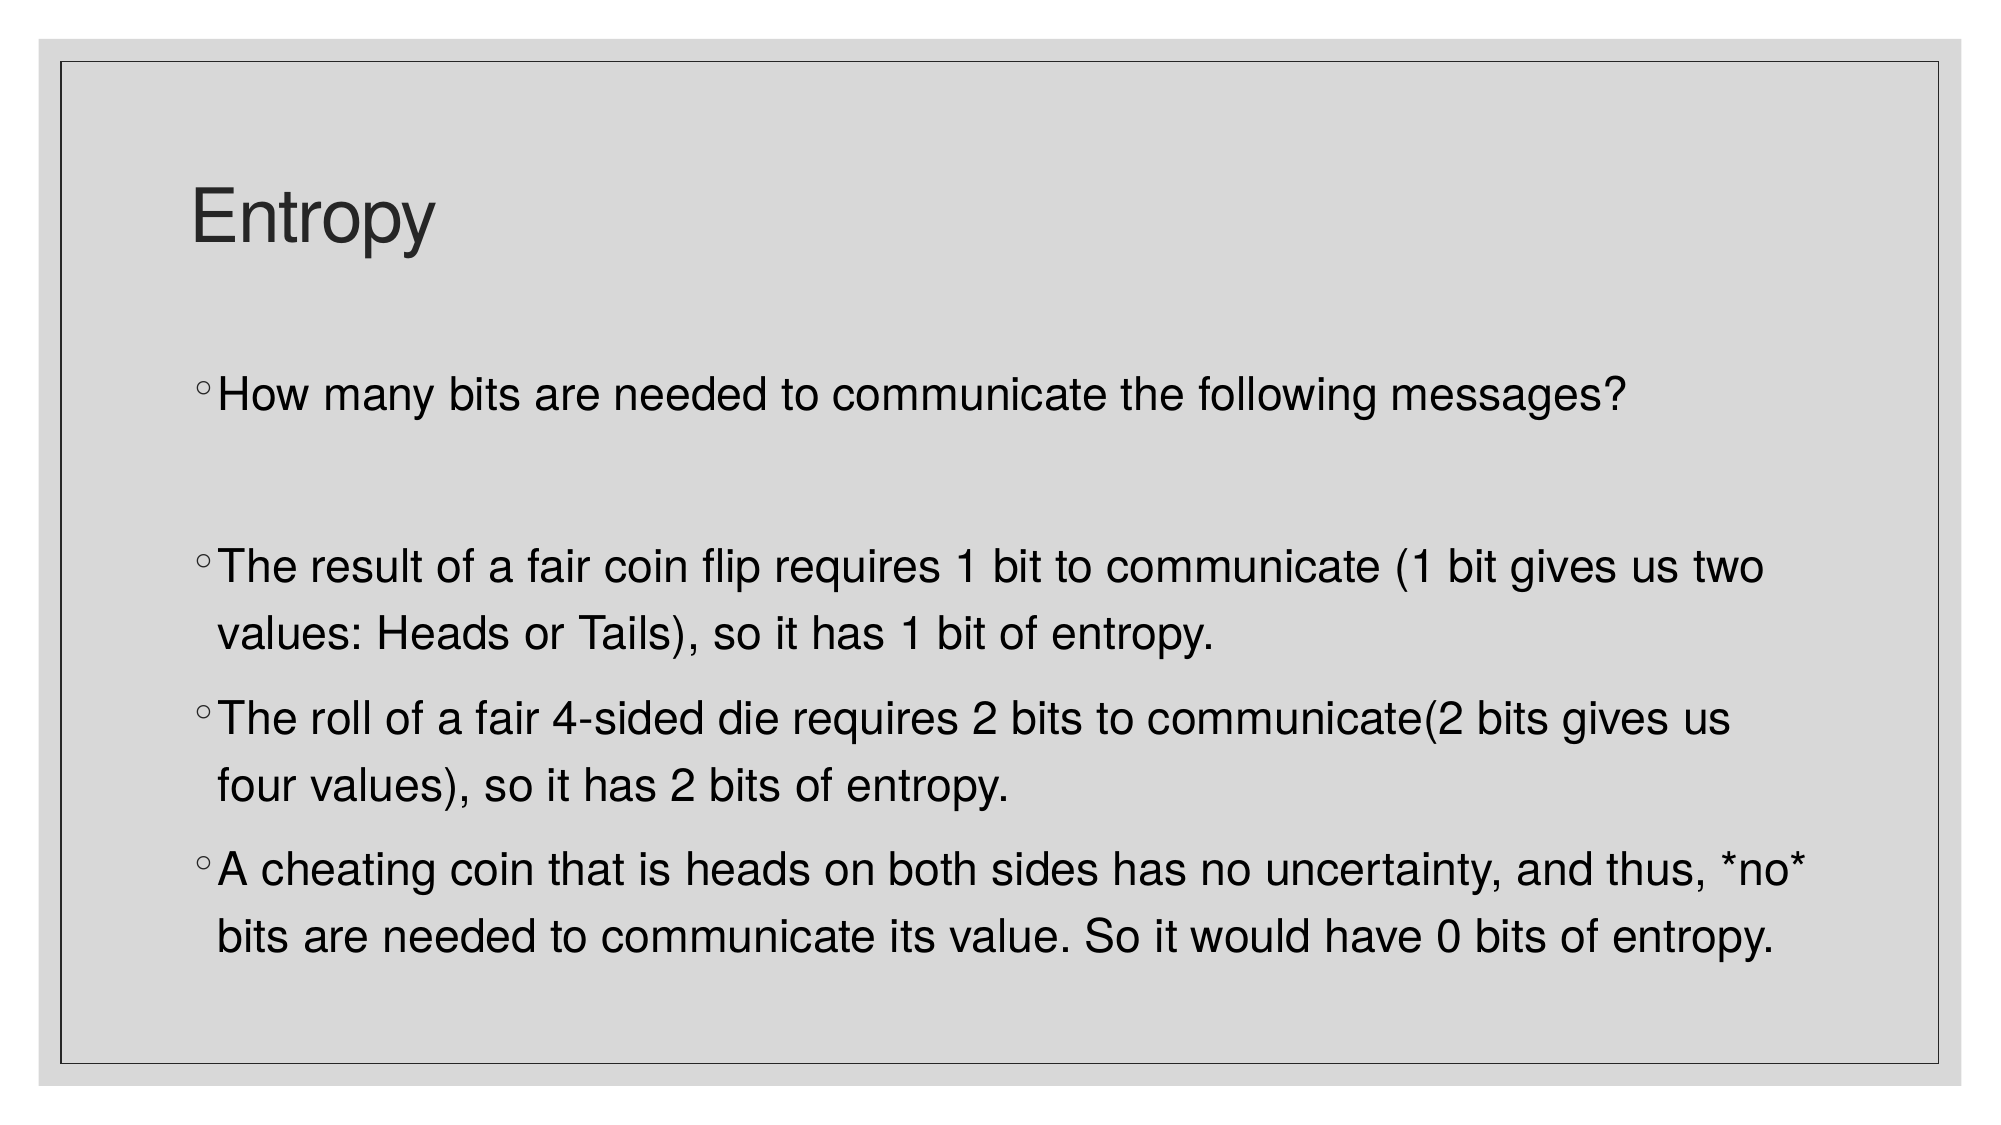

# Entropy
How many bits are needed to communicate the following messages?

The result of a fair coin flip requires 1 bit to communicate (1 bit gives us two values: Heads or Tails), so it has 1 bit of entropy.
The roll of a fair 4-sided die requires 2 bits to communicate(2 bits gives us four values), so it has 2 bits of entropy.
A cheating coin that is heads on both sides has no uncertainty, and thus, *no* bits are needed to communicate its value. So it would have 0 bits of entropy.